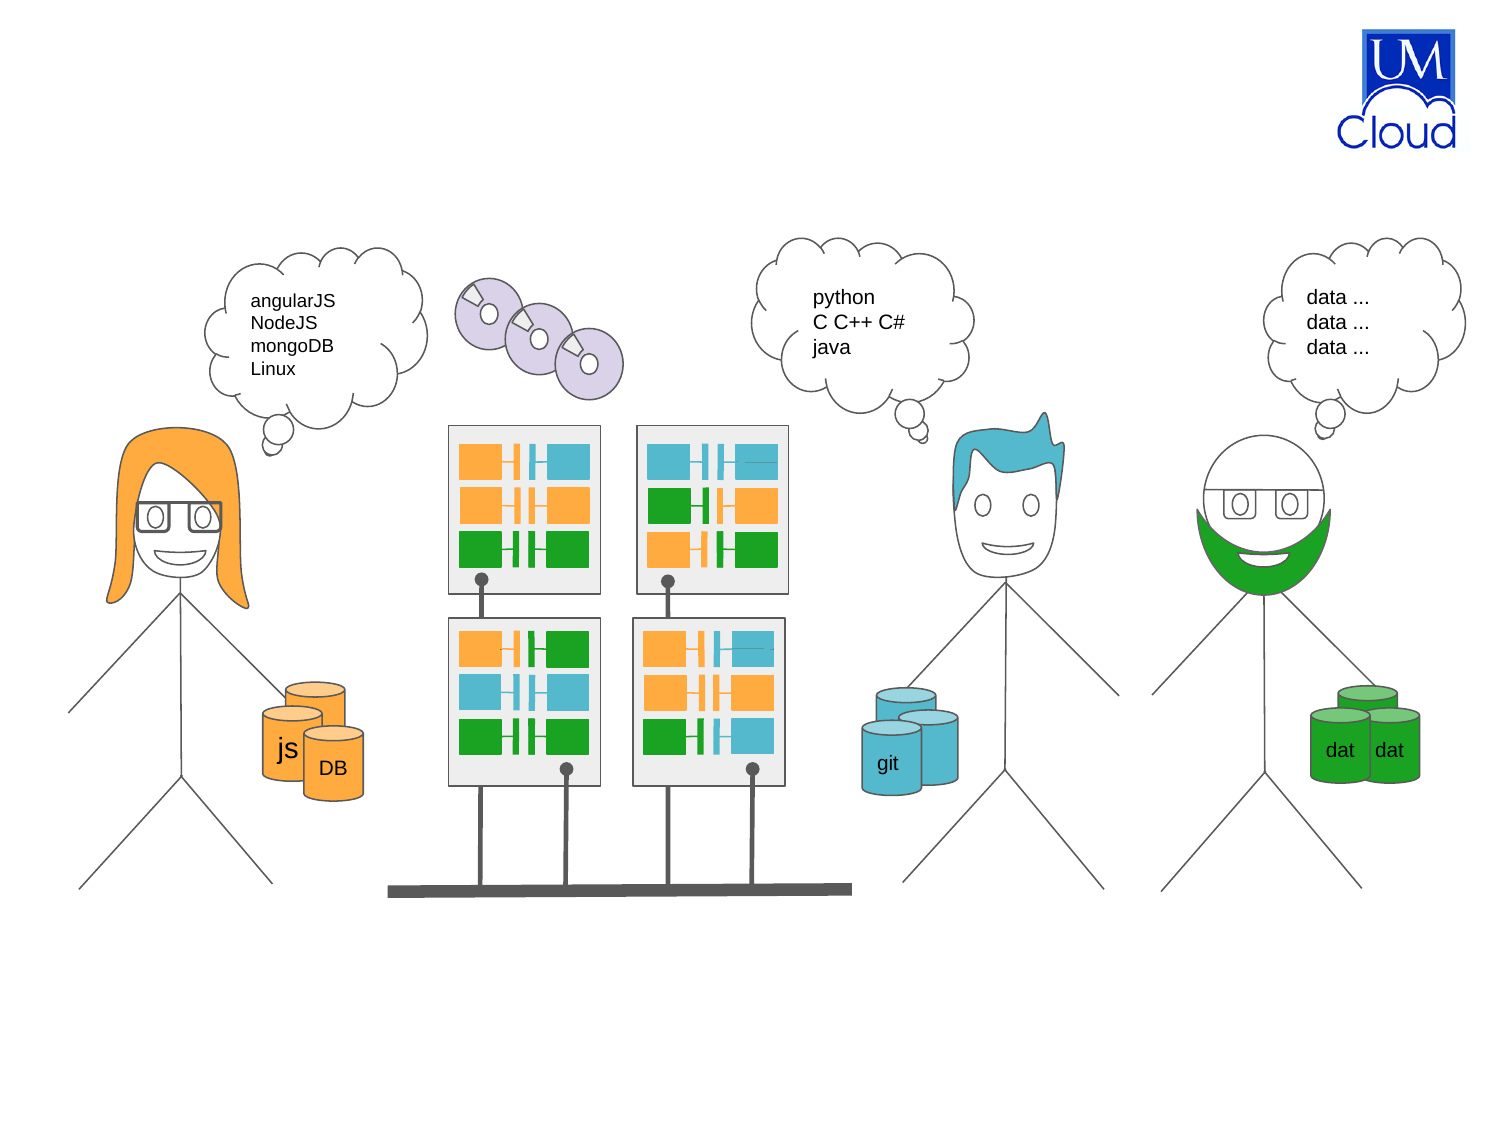

python
C C++ C#
java
data ...
data ...
data ...
angularJS NodeJS mongoDB
Linux

js
DB

dat
dat

git